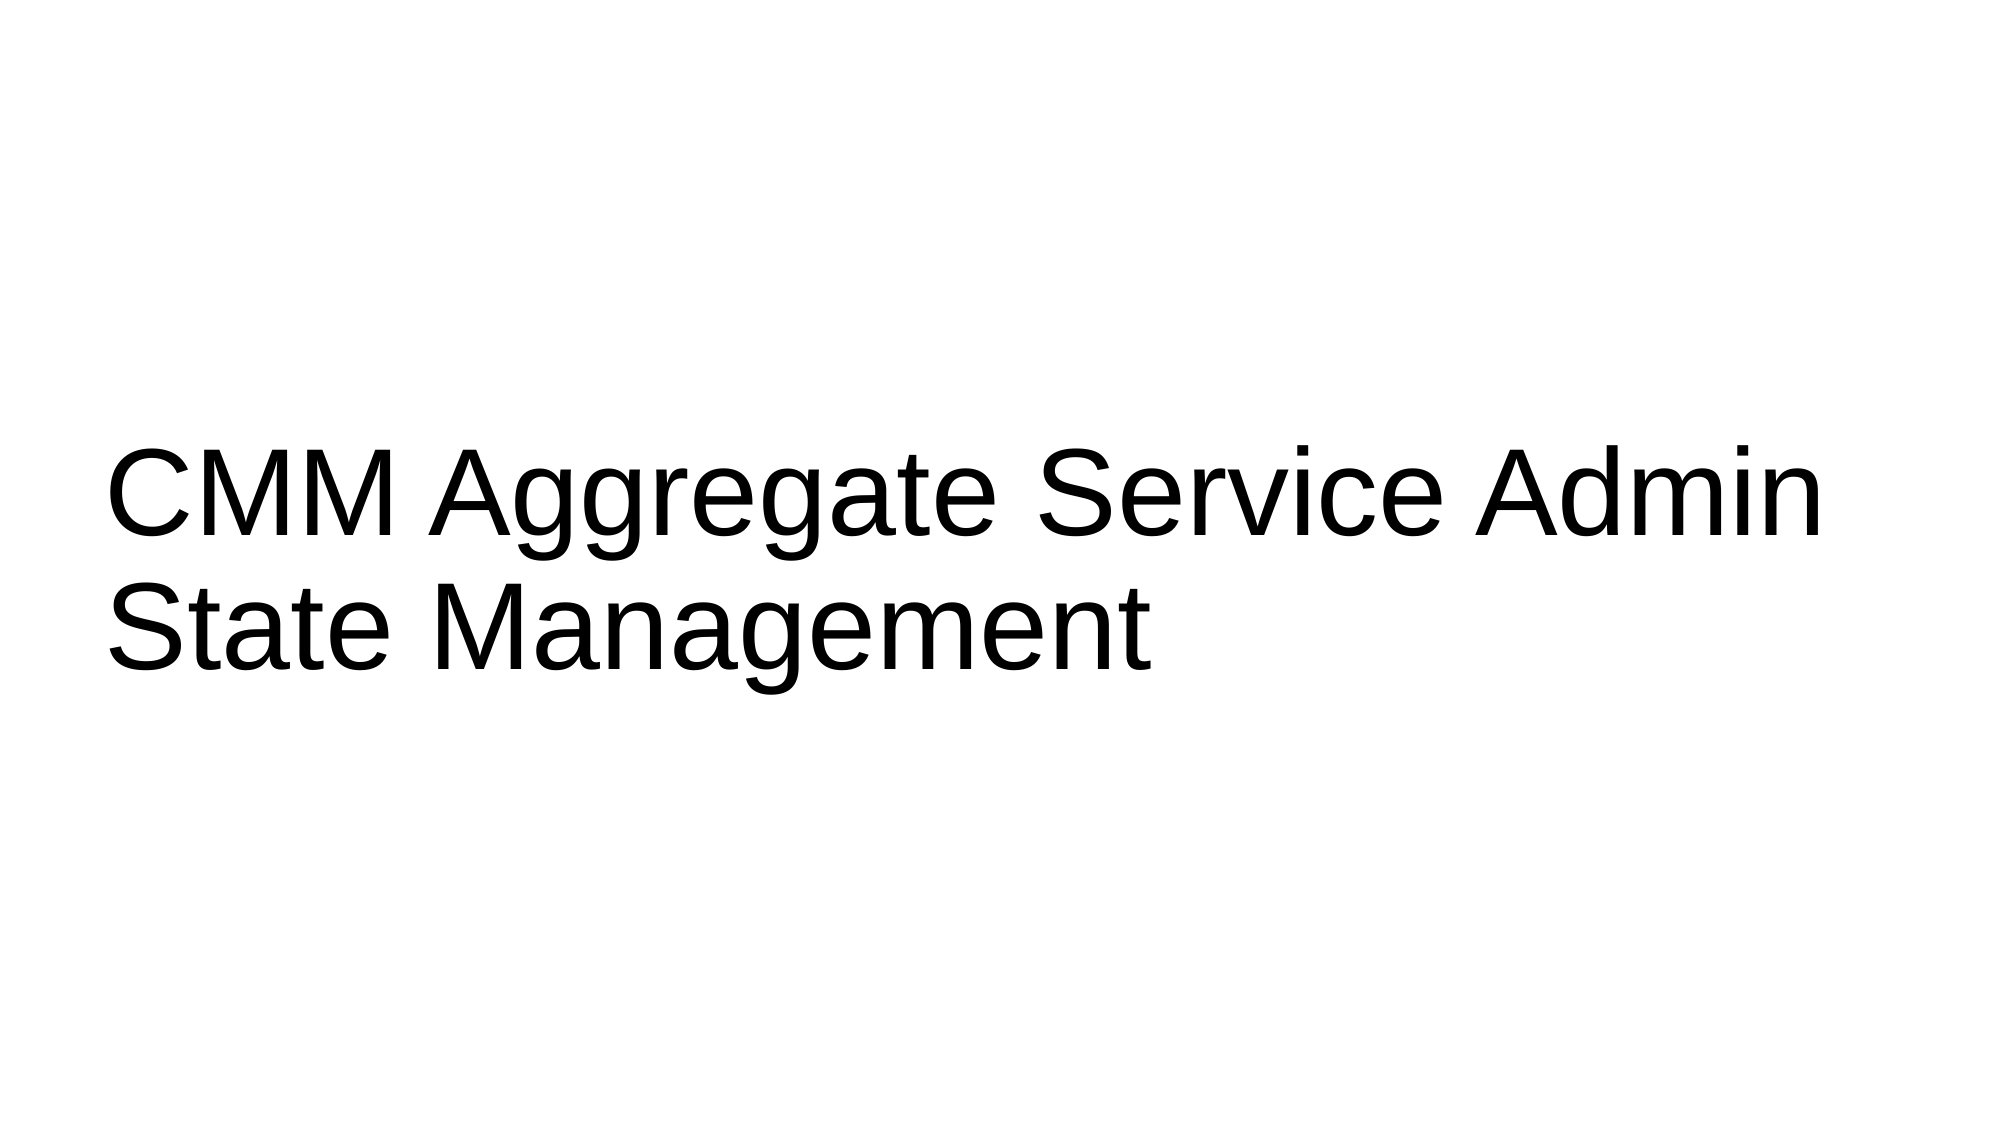

# CMM Aggregate Service Admin State Management